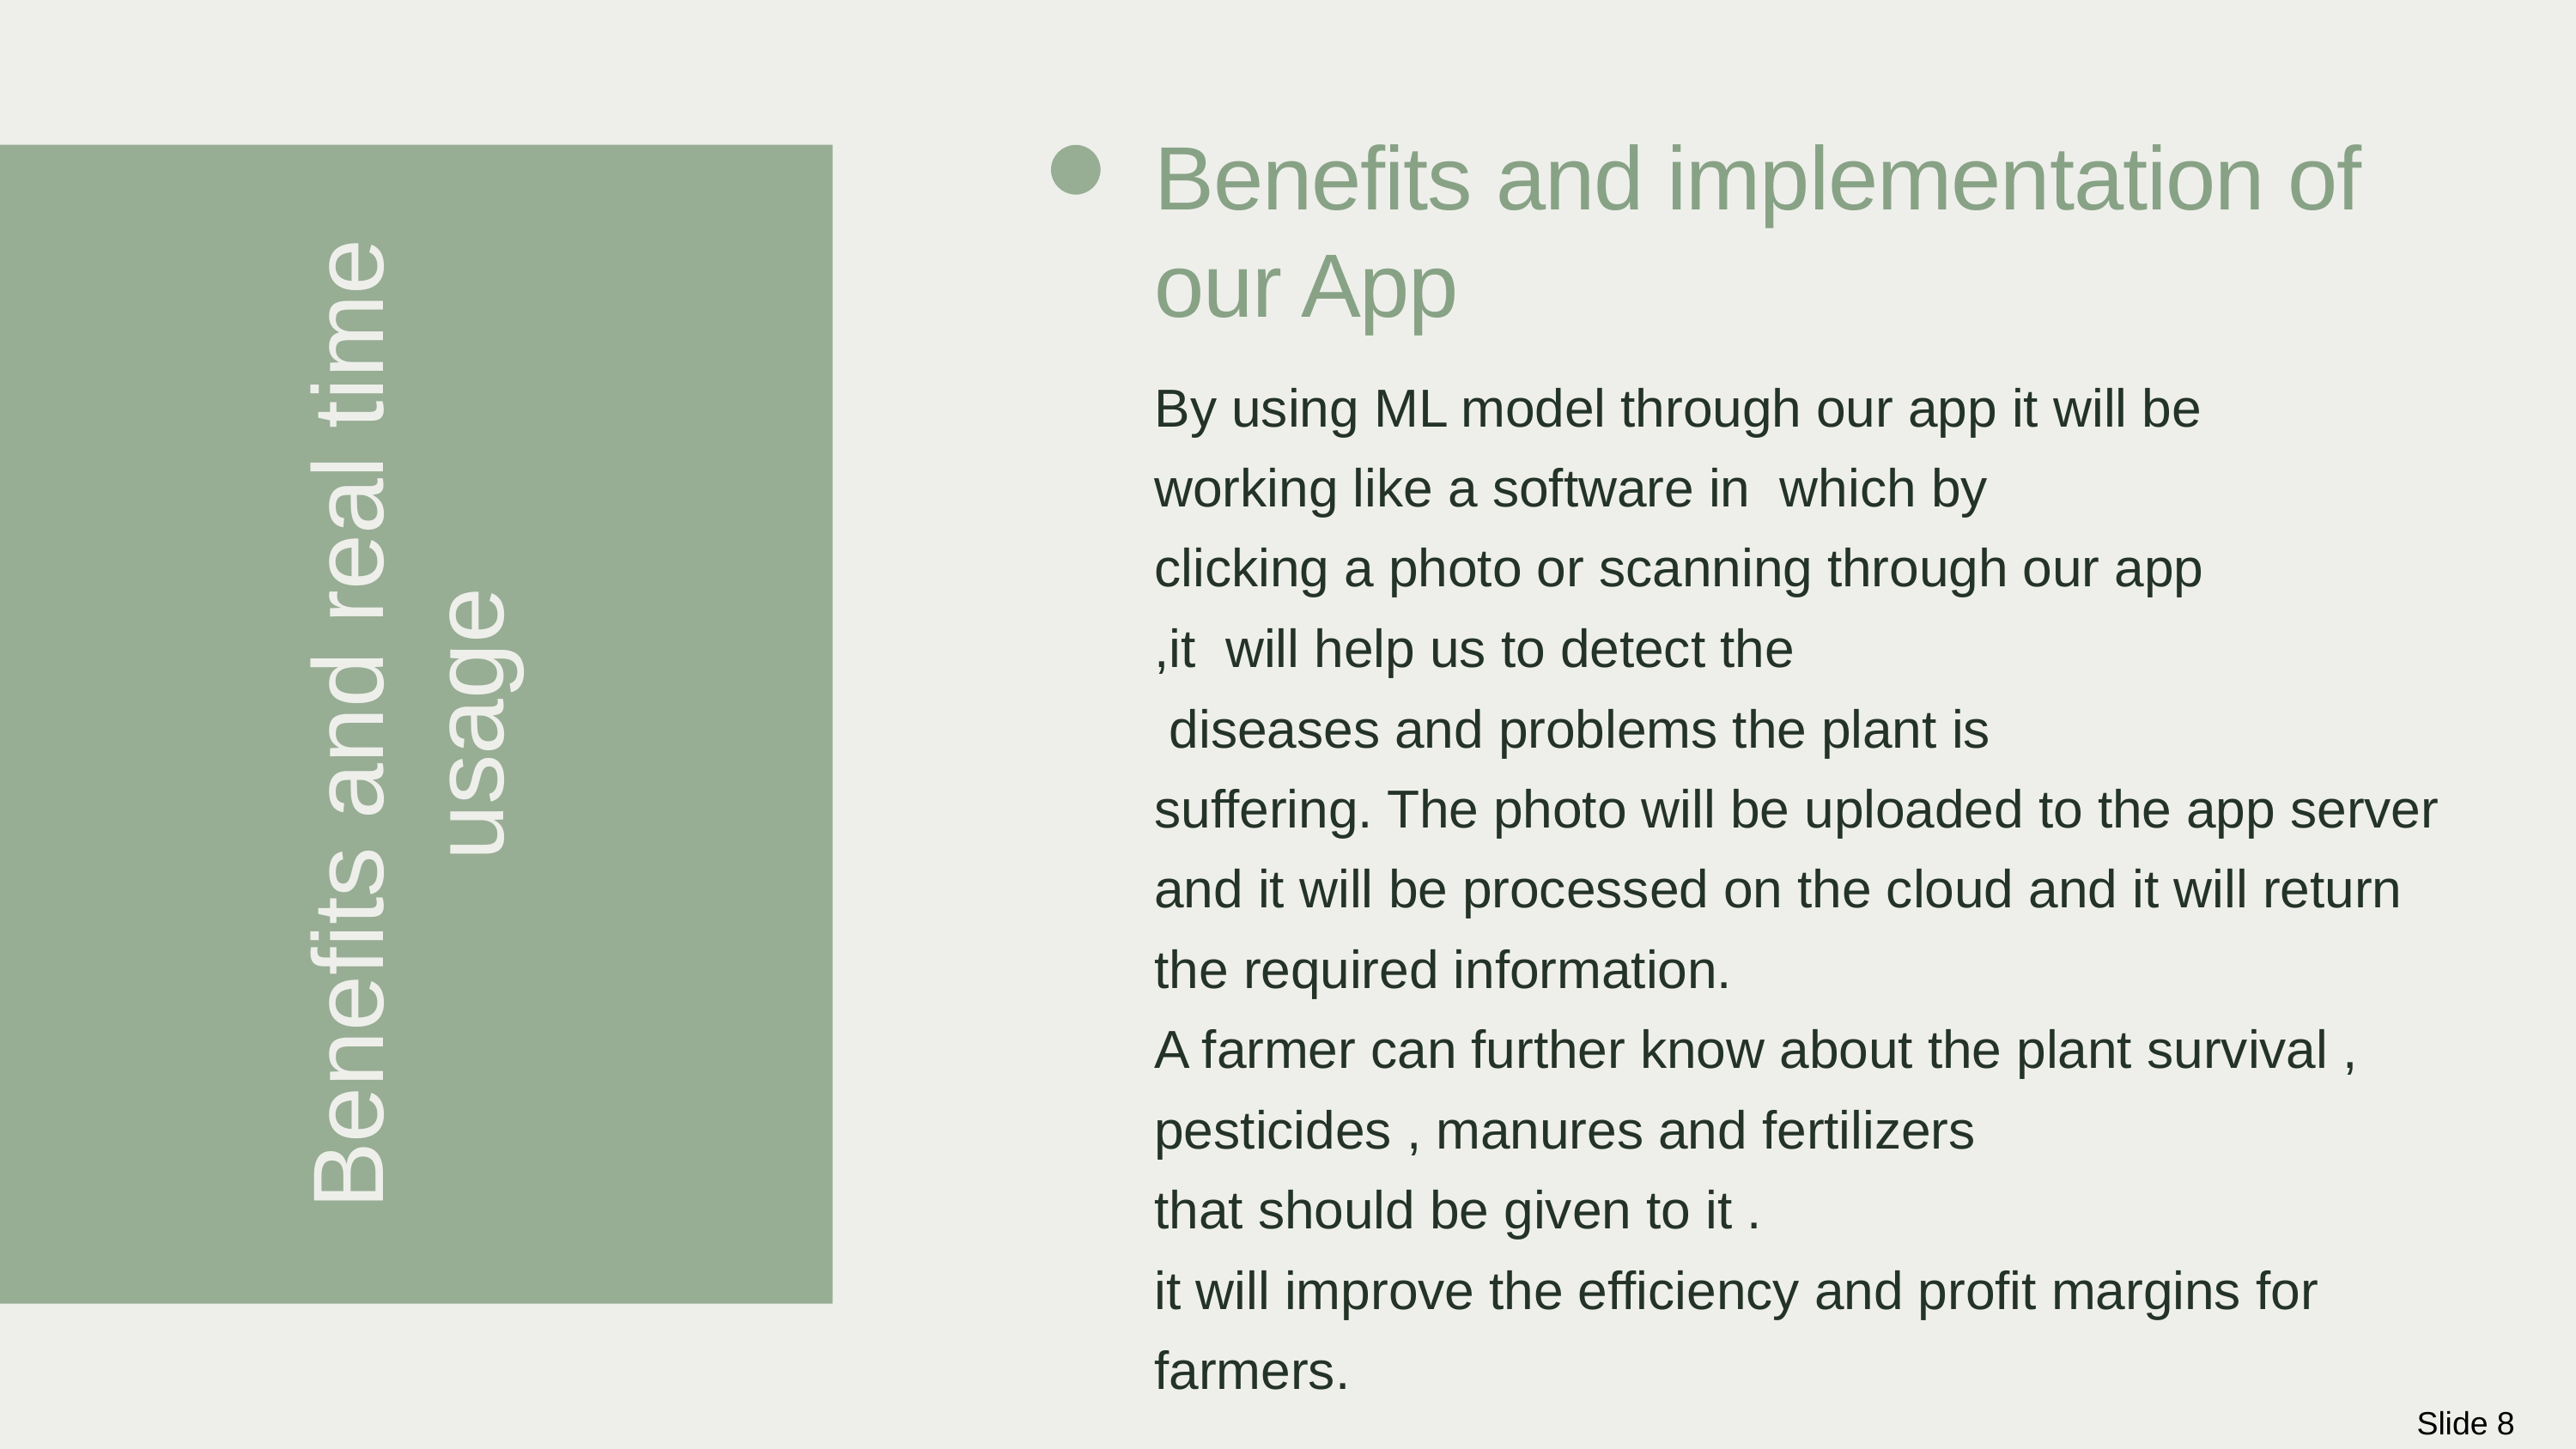

Benefits and implementation of  our App
By using ML model through our app it will be
working like a software in  which by
clicking a photo or scanning through our app
,it  will help us to detect the
 diseases and problems the plant is
suffering. The photo will be uploaded to the app server and it will be processed on the cloud and it will return the required information.
A farmer can further know about the plant survival , pesticides , manures and fertilizers
that should be given to it .
it will improve the efficiency and profit margins for farmers.

Benefits and real time usage
Slide 8